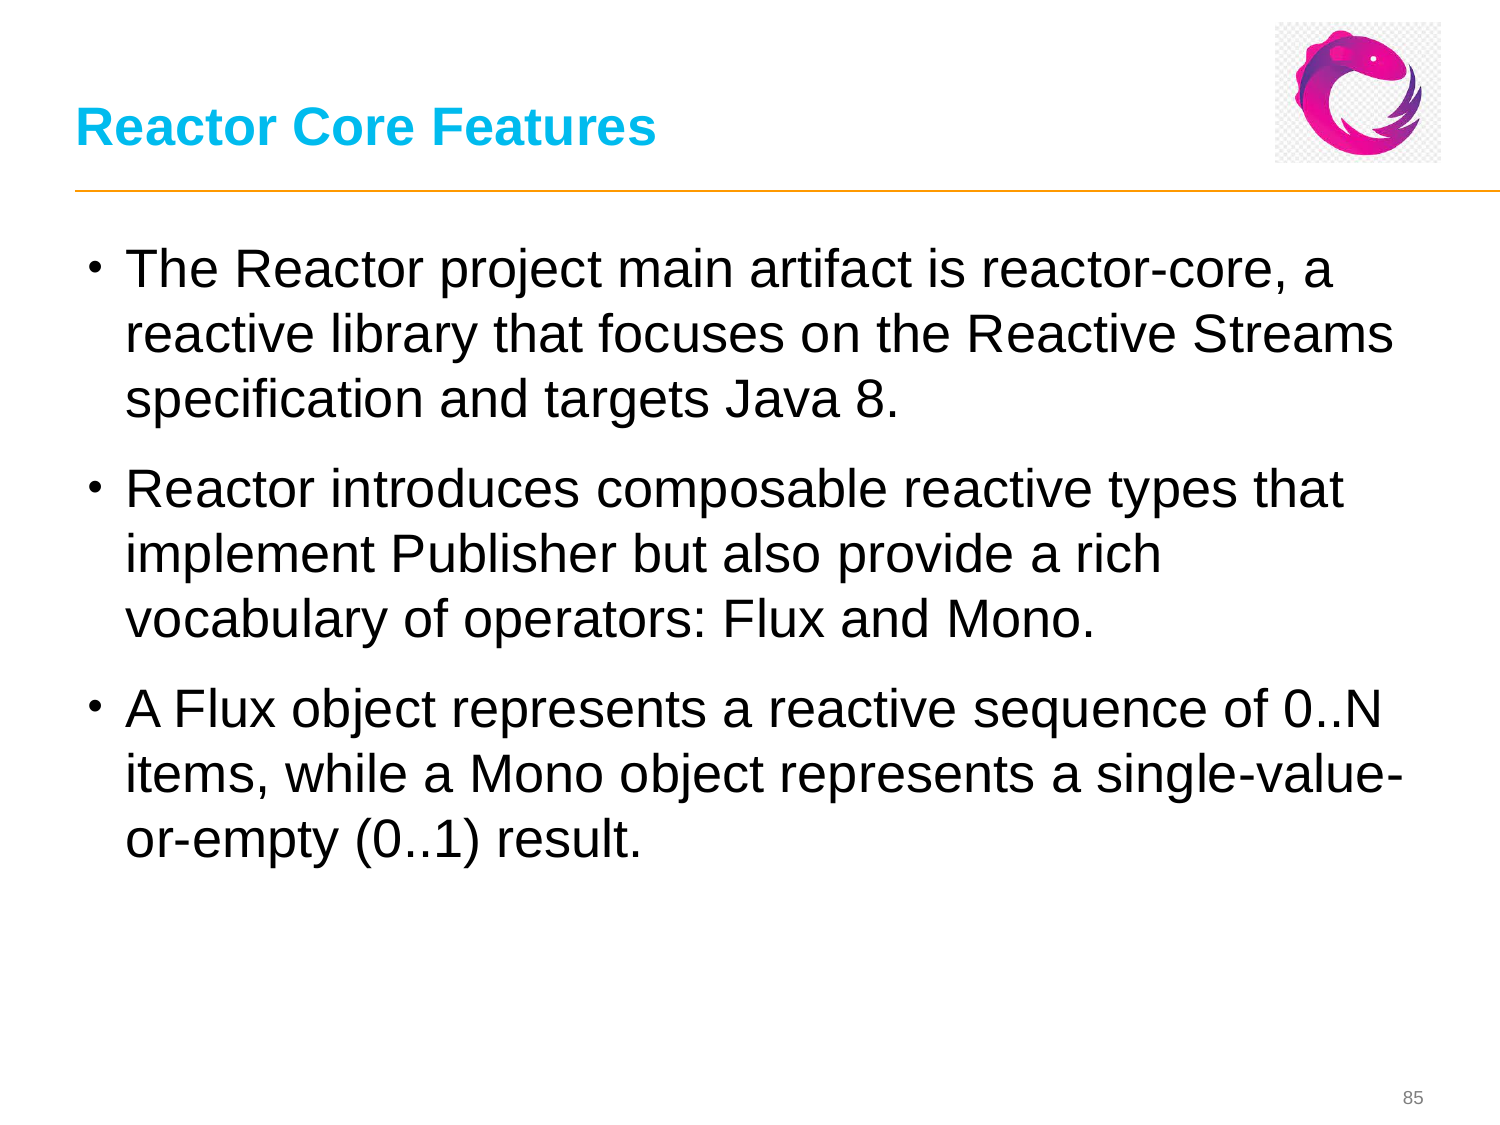

# Reactor Core Features
The Reactor project main artifact is reactor-core, a reactive library that focuses on the Reactive Streams specification and targets Java 8.
Reactor introduces composable reactive types that implement Publisher but also provide a rich vocabulary of operators: Flux and Mono.
A Flux object represents a reactive sequence of 0..N items, while a Mono object represents a single-value-or-empty (0..1) result.